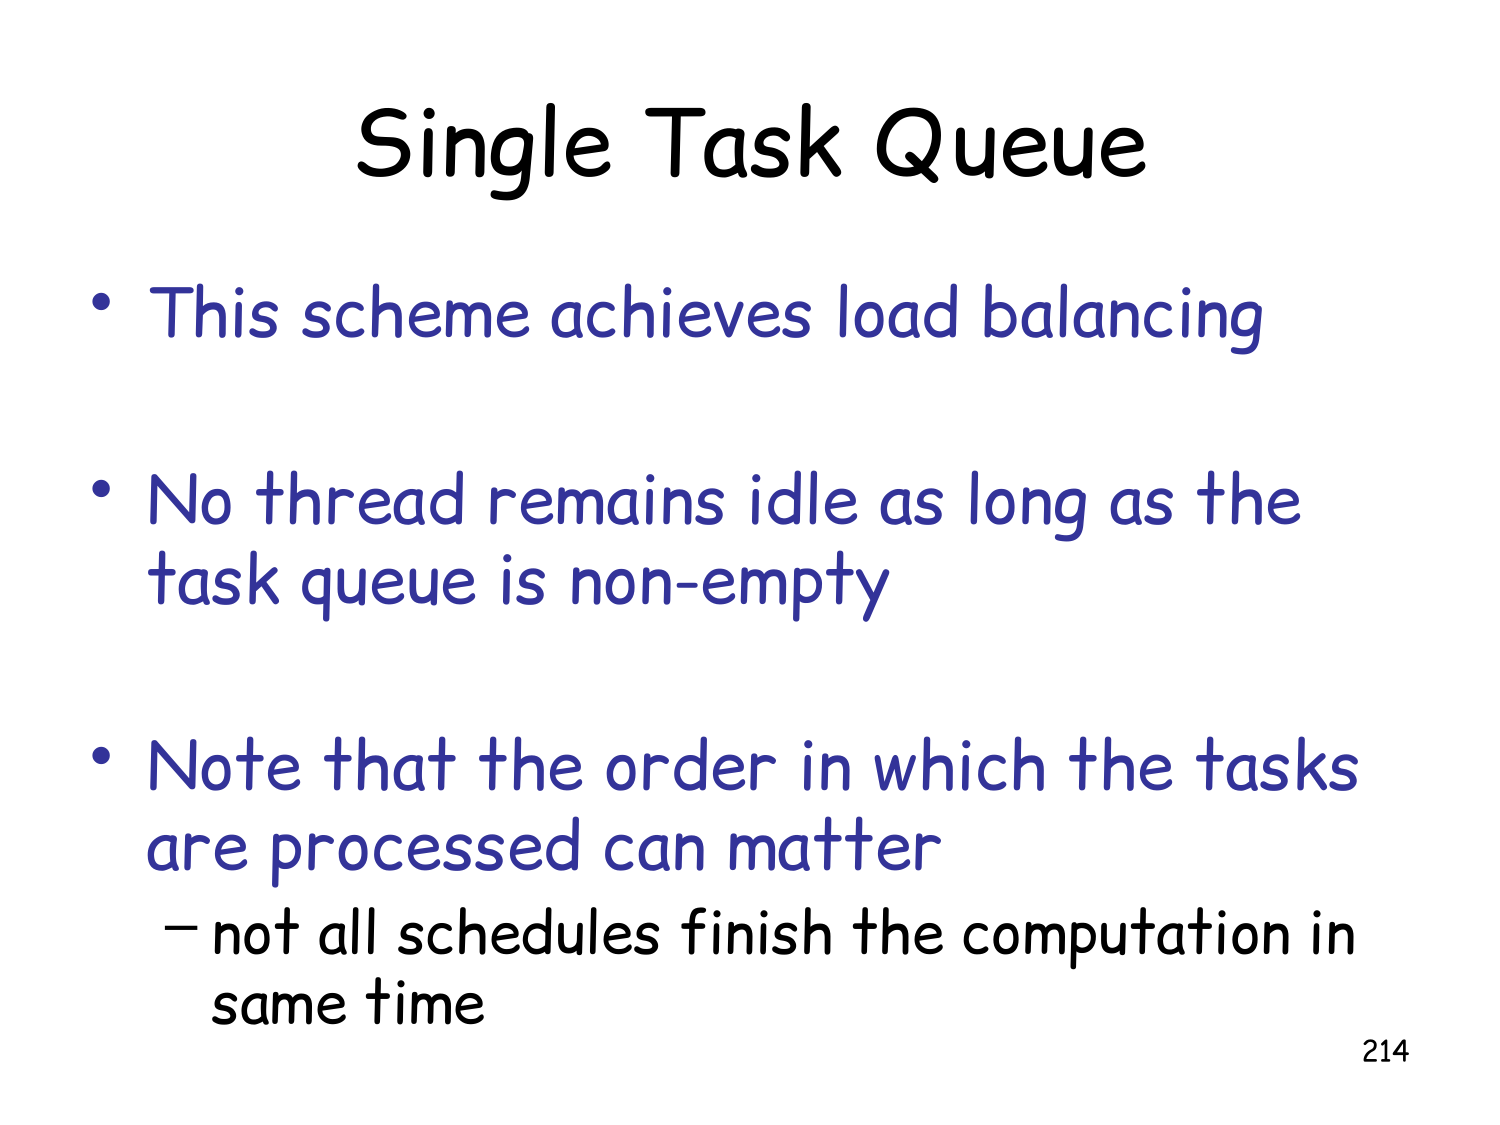

# Single Task Queue
This scheme achieves load balancing

No thread remains idle as long as the task queue is non-empty

Note that the order in which the tasks are processed can matter
not all schedules finish the computation in same time
214